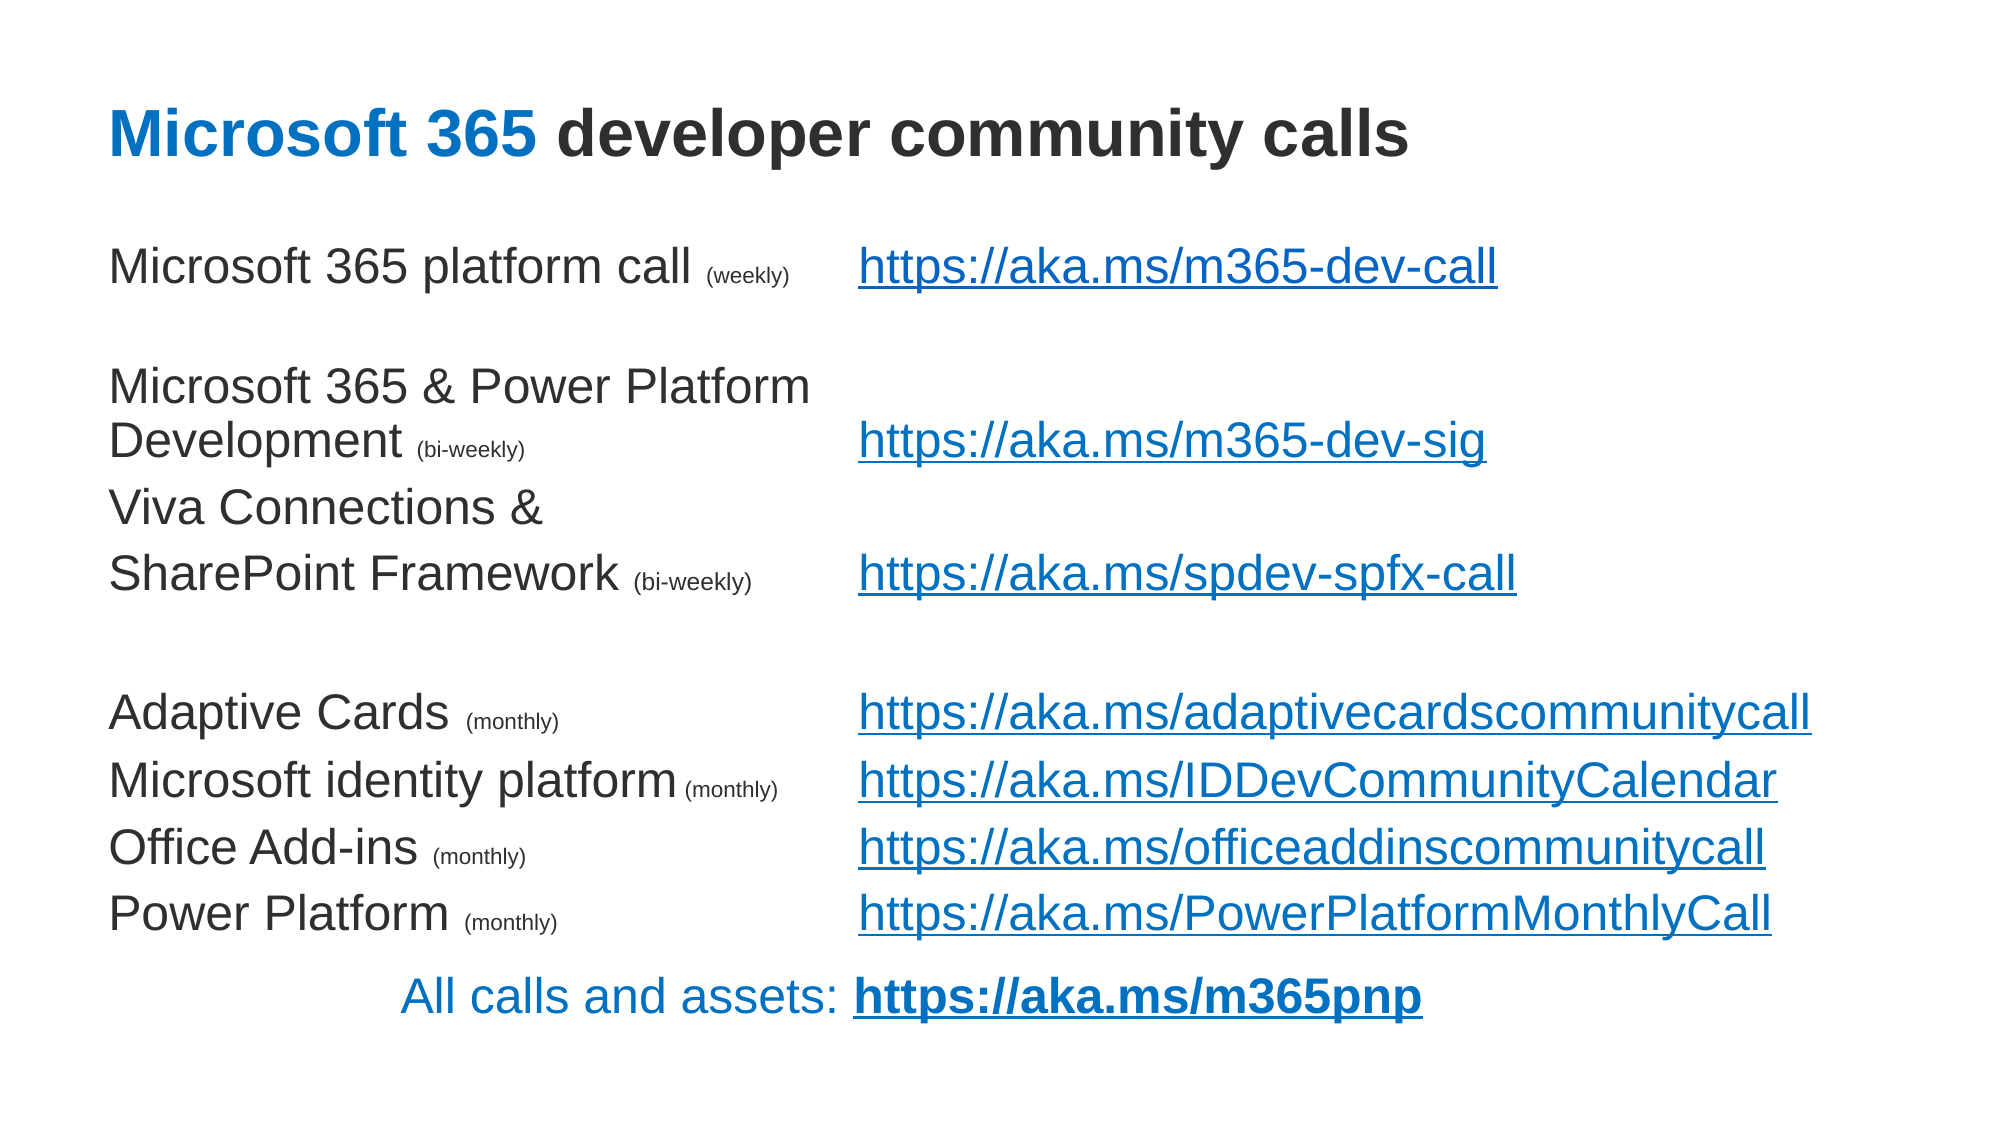

Microsoft 365 developer community calls

Microsoft 365 platform call (weekly)	https://aka.ms/m365-dev-call
Microsoft 365 & Power Platform
Development (bi-weekly)		 	https://aka.ms/m365-dev-sig
Viva Connections &
SharePoint Framework (bi-weekly)	https://aka.ms/spdev-spfx-call

Adaptive Cards (monthly) 		https://aka.ms/adaptivecardscommunitycall
Microsoft identity platform (monthly) 	https://aka.ms/IDDevCommunityCalendar
Office Add-ins (monthly) 			https://aka.ms/officeaddinscommunitycall
Power Platform (monthly)			https://aka.ms/PowerPlatformMonthlyCall

All calls and assets: https://aka.ms/m365pnp